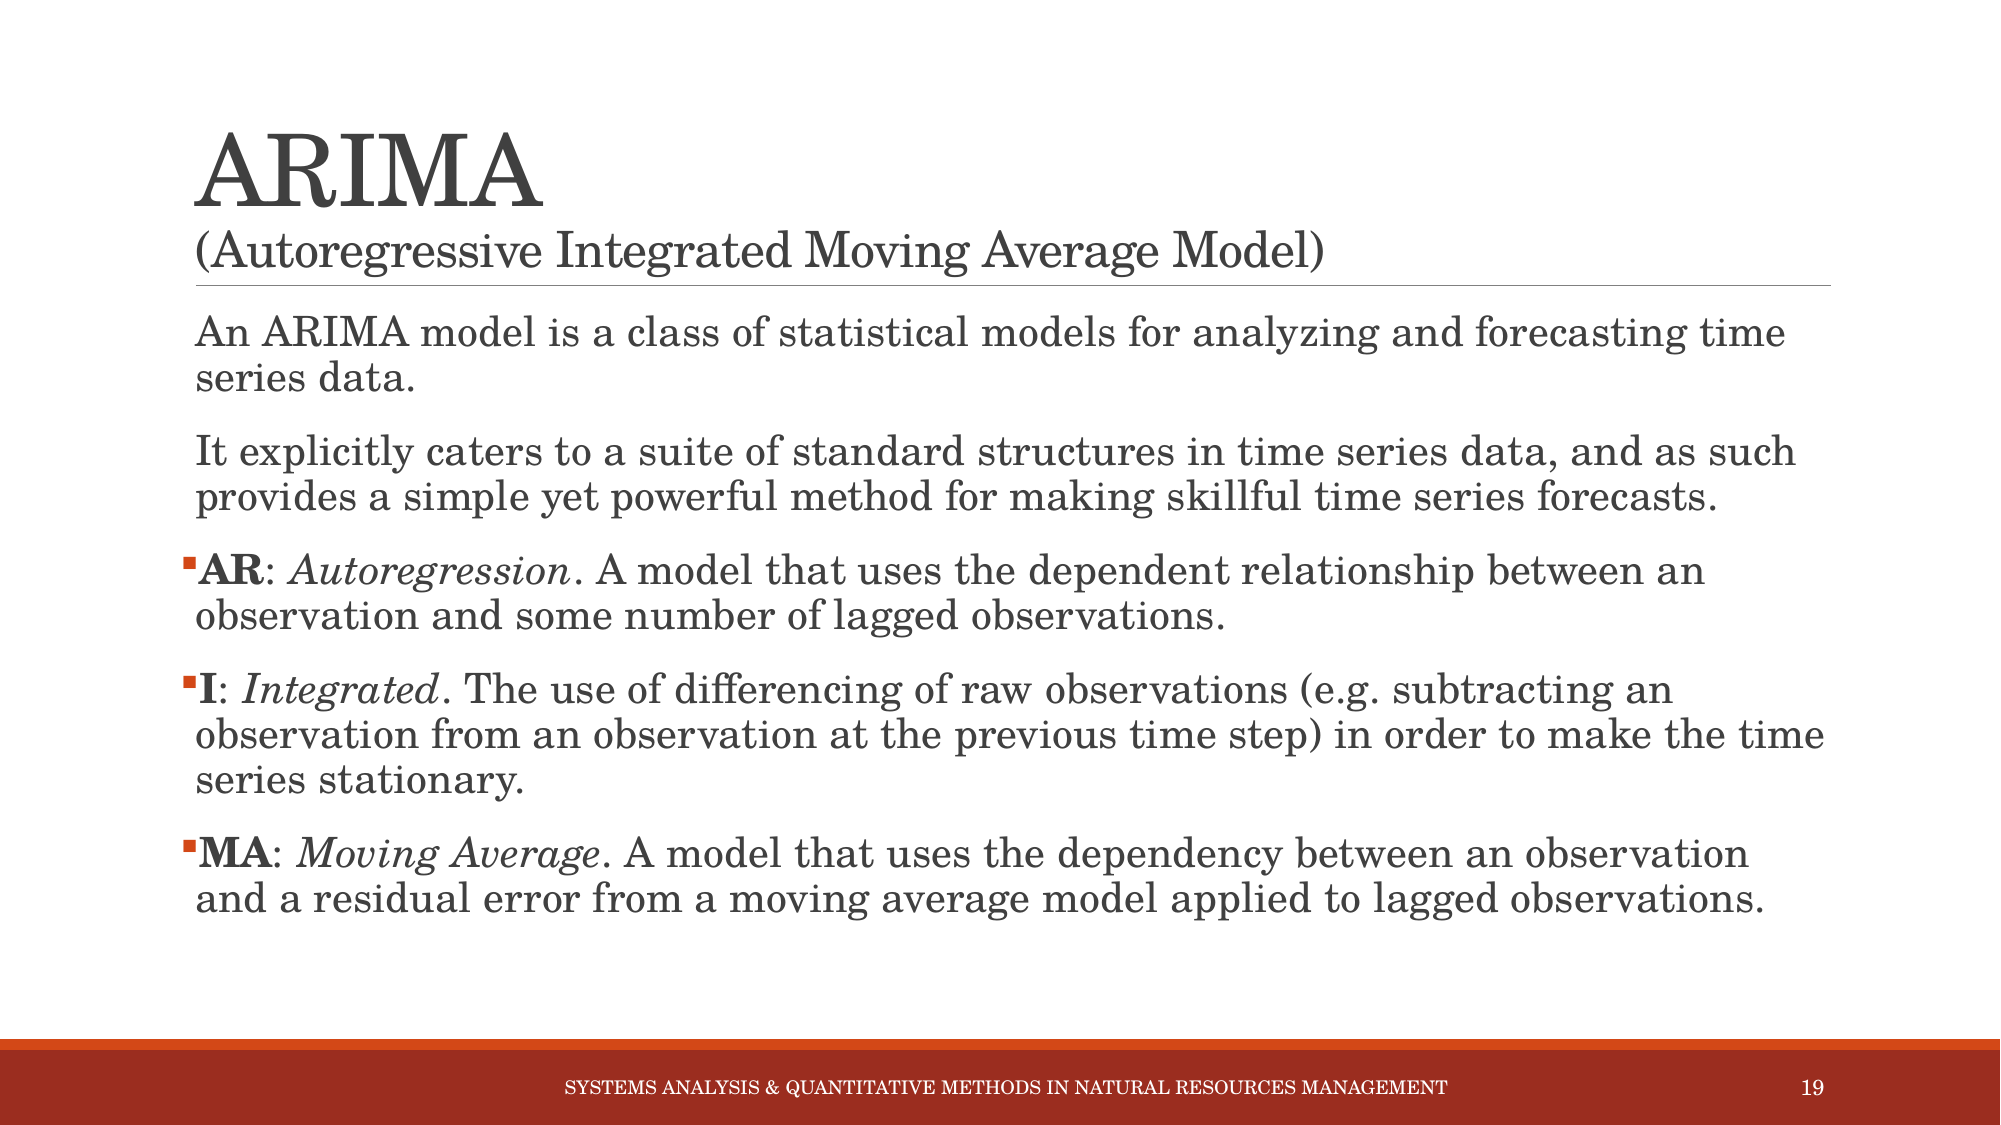

# ARIMA (Autoregressive Integrated Moving Average Model)
An ARIMA model is a class of statistical models for analyzing and forecasting time series data.
It explicitly caters to a suite of standard structures in time series data, and as such provides a simple yet powerful method for making skillful time series forecasts.
AR: Autoregression. A model that uses the dependent relationship between an observation and some number of lagged observations.
I: Integrated. The use of differencing of raw observations (e.g. subtracting an observation from an observation at the previous time step) in order to make the time series stationary.
MA: Moving Average. A model that uses the dependency between an observation and a residual error from a moving average model applied to lagged observations.

Systems Analysis & Quantitative Methods in Natural Resources Management
19